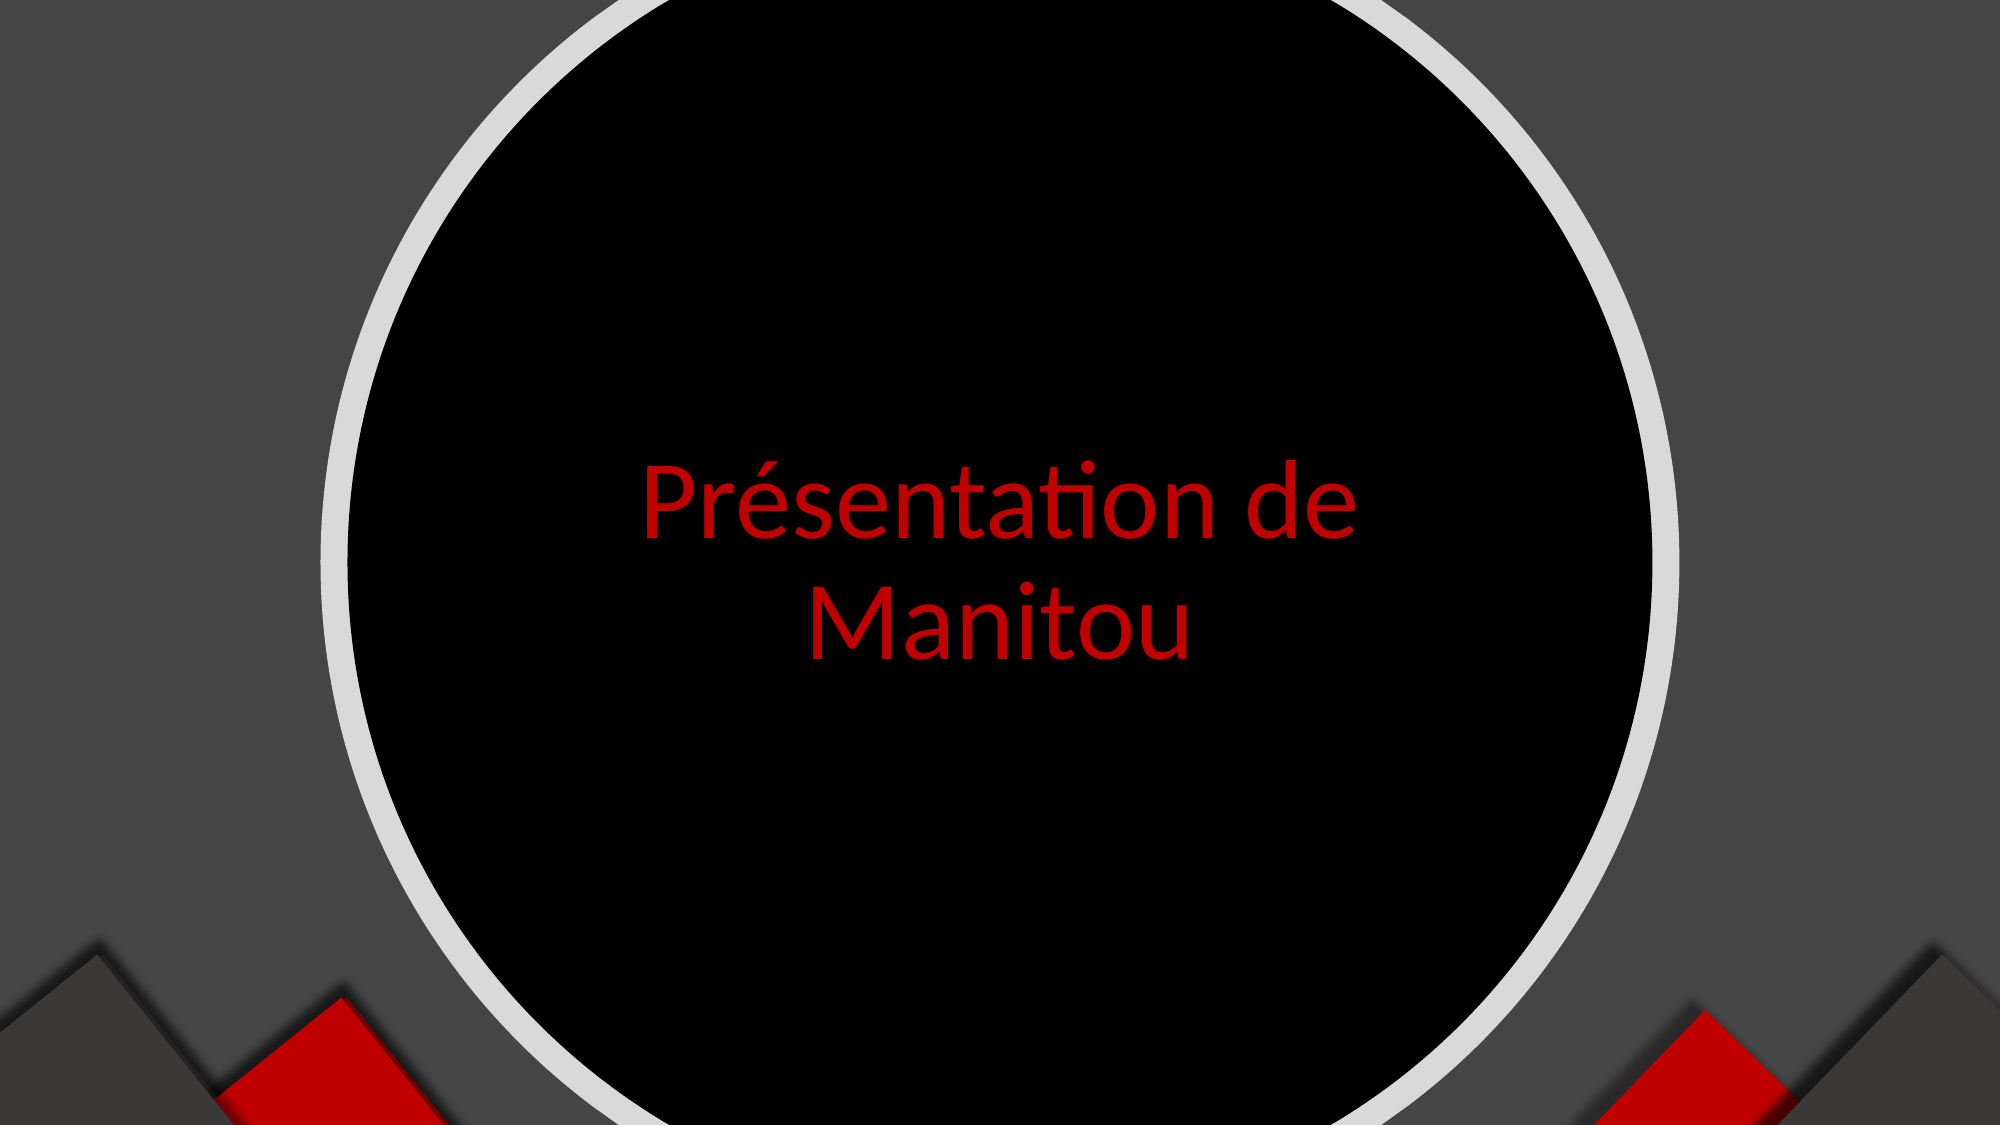

# Présentation de Manitou
3 sur 20